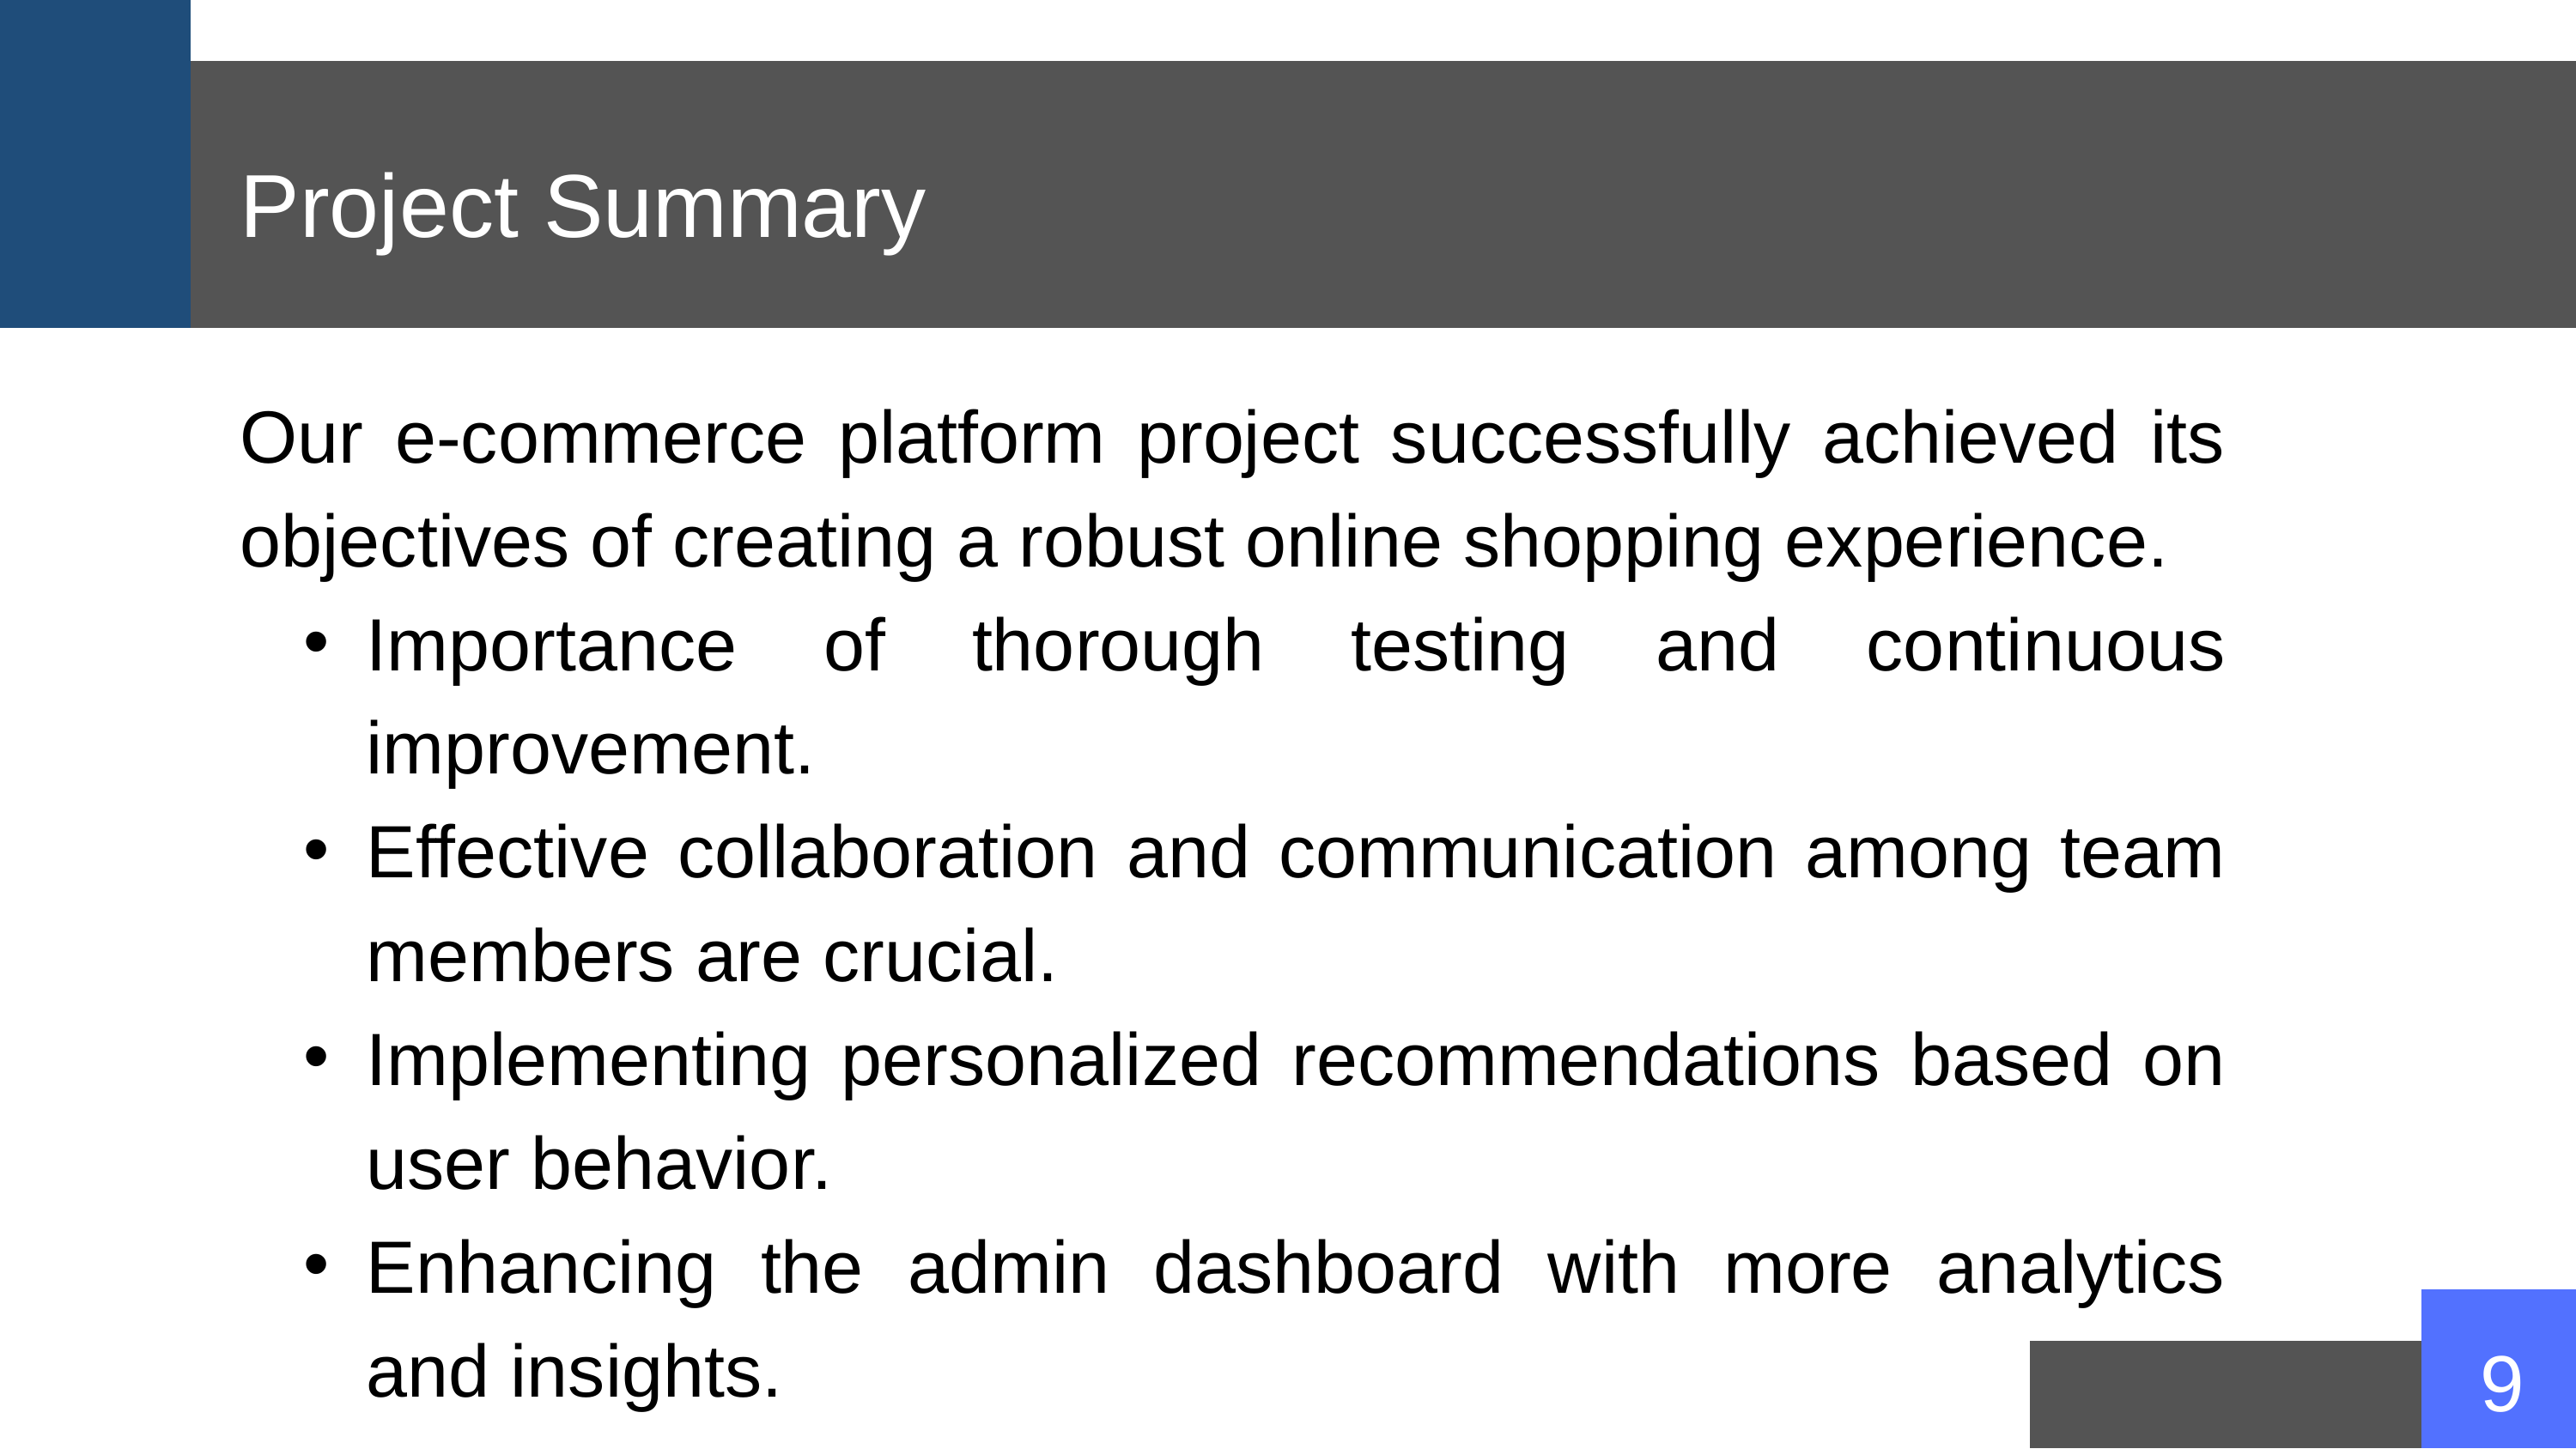

Project Summary
Our e-commerce platform project successfully achieved its objectives of creating a robust online shopping experience.
Importance of thorough testing and continuous improvement.
Effective collaboration and communication among team members are crucial.
Implementing personalized recommendations based on user behavior.
Enhancing the admin dashboard with more analytics and insights.

9